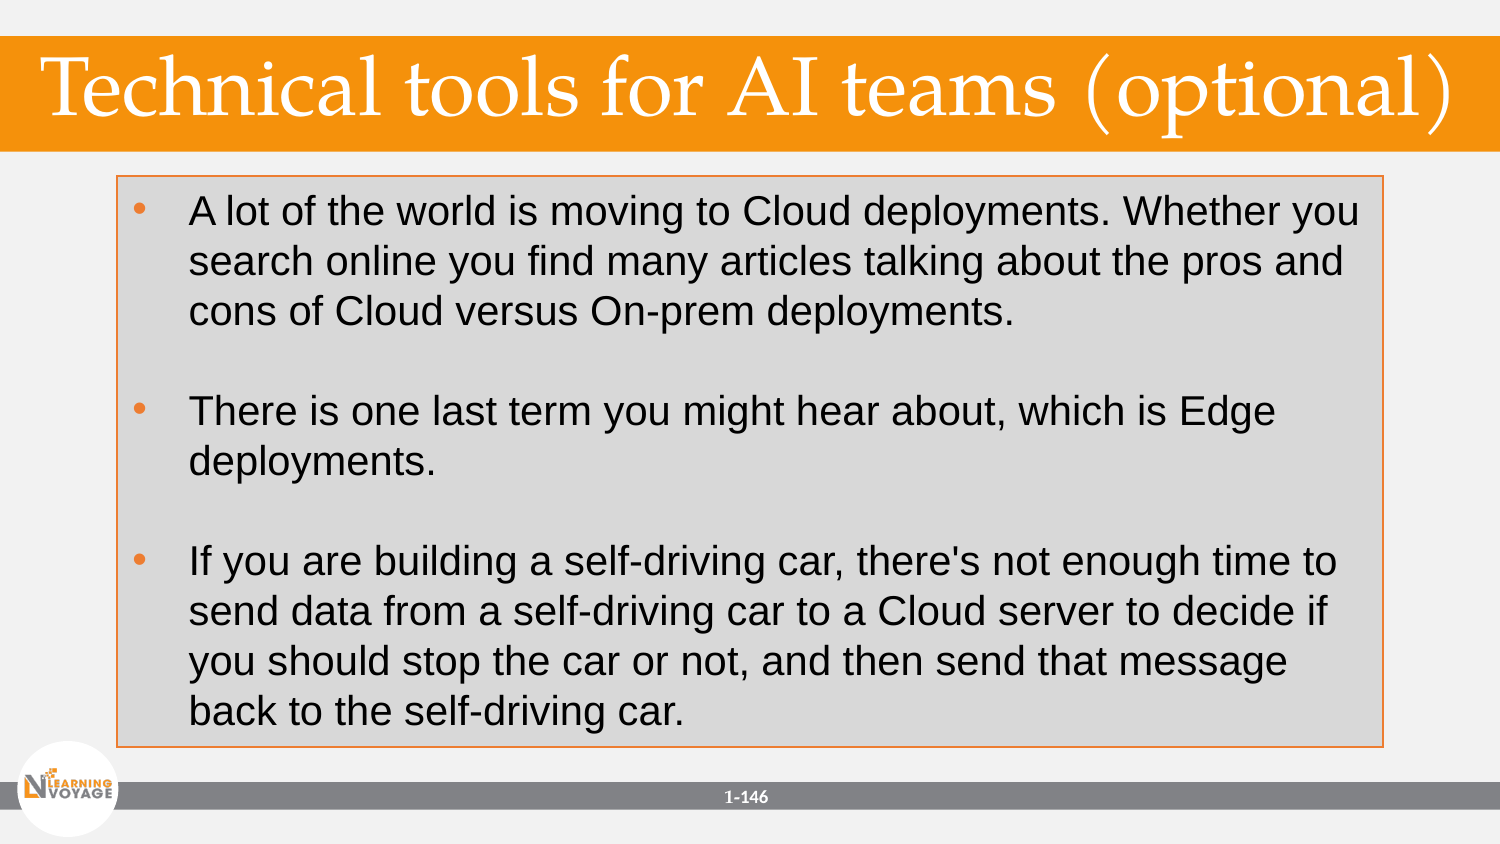

Technical tools for AI teams (optional)
A lot of the world is moving to Cloud deployments. Whether you search online you find many articles talking about the pros and cons of Cloud versus On-prem deployments.

There is one last term you might hear about, which is Edge deployments.

If you are building a self-driving car, there's not enough time to send data from a self-driving car to a Cloud server to decide if you should stop the car or not, and then send that message back to the self-driving car.
1-146